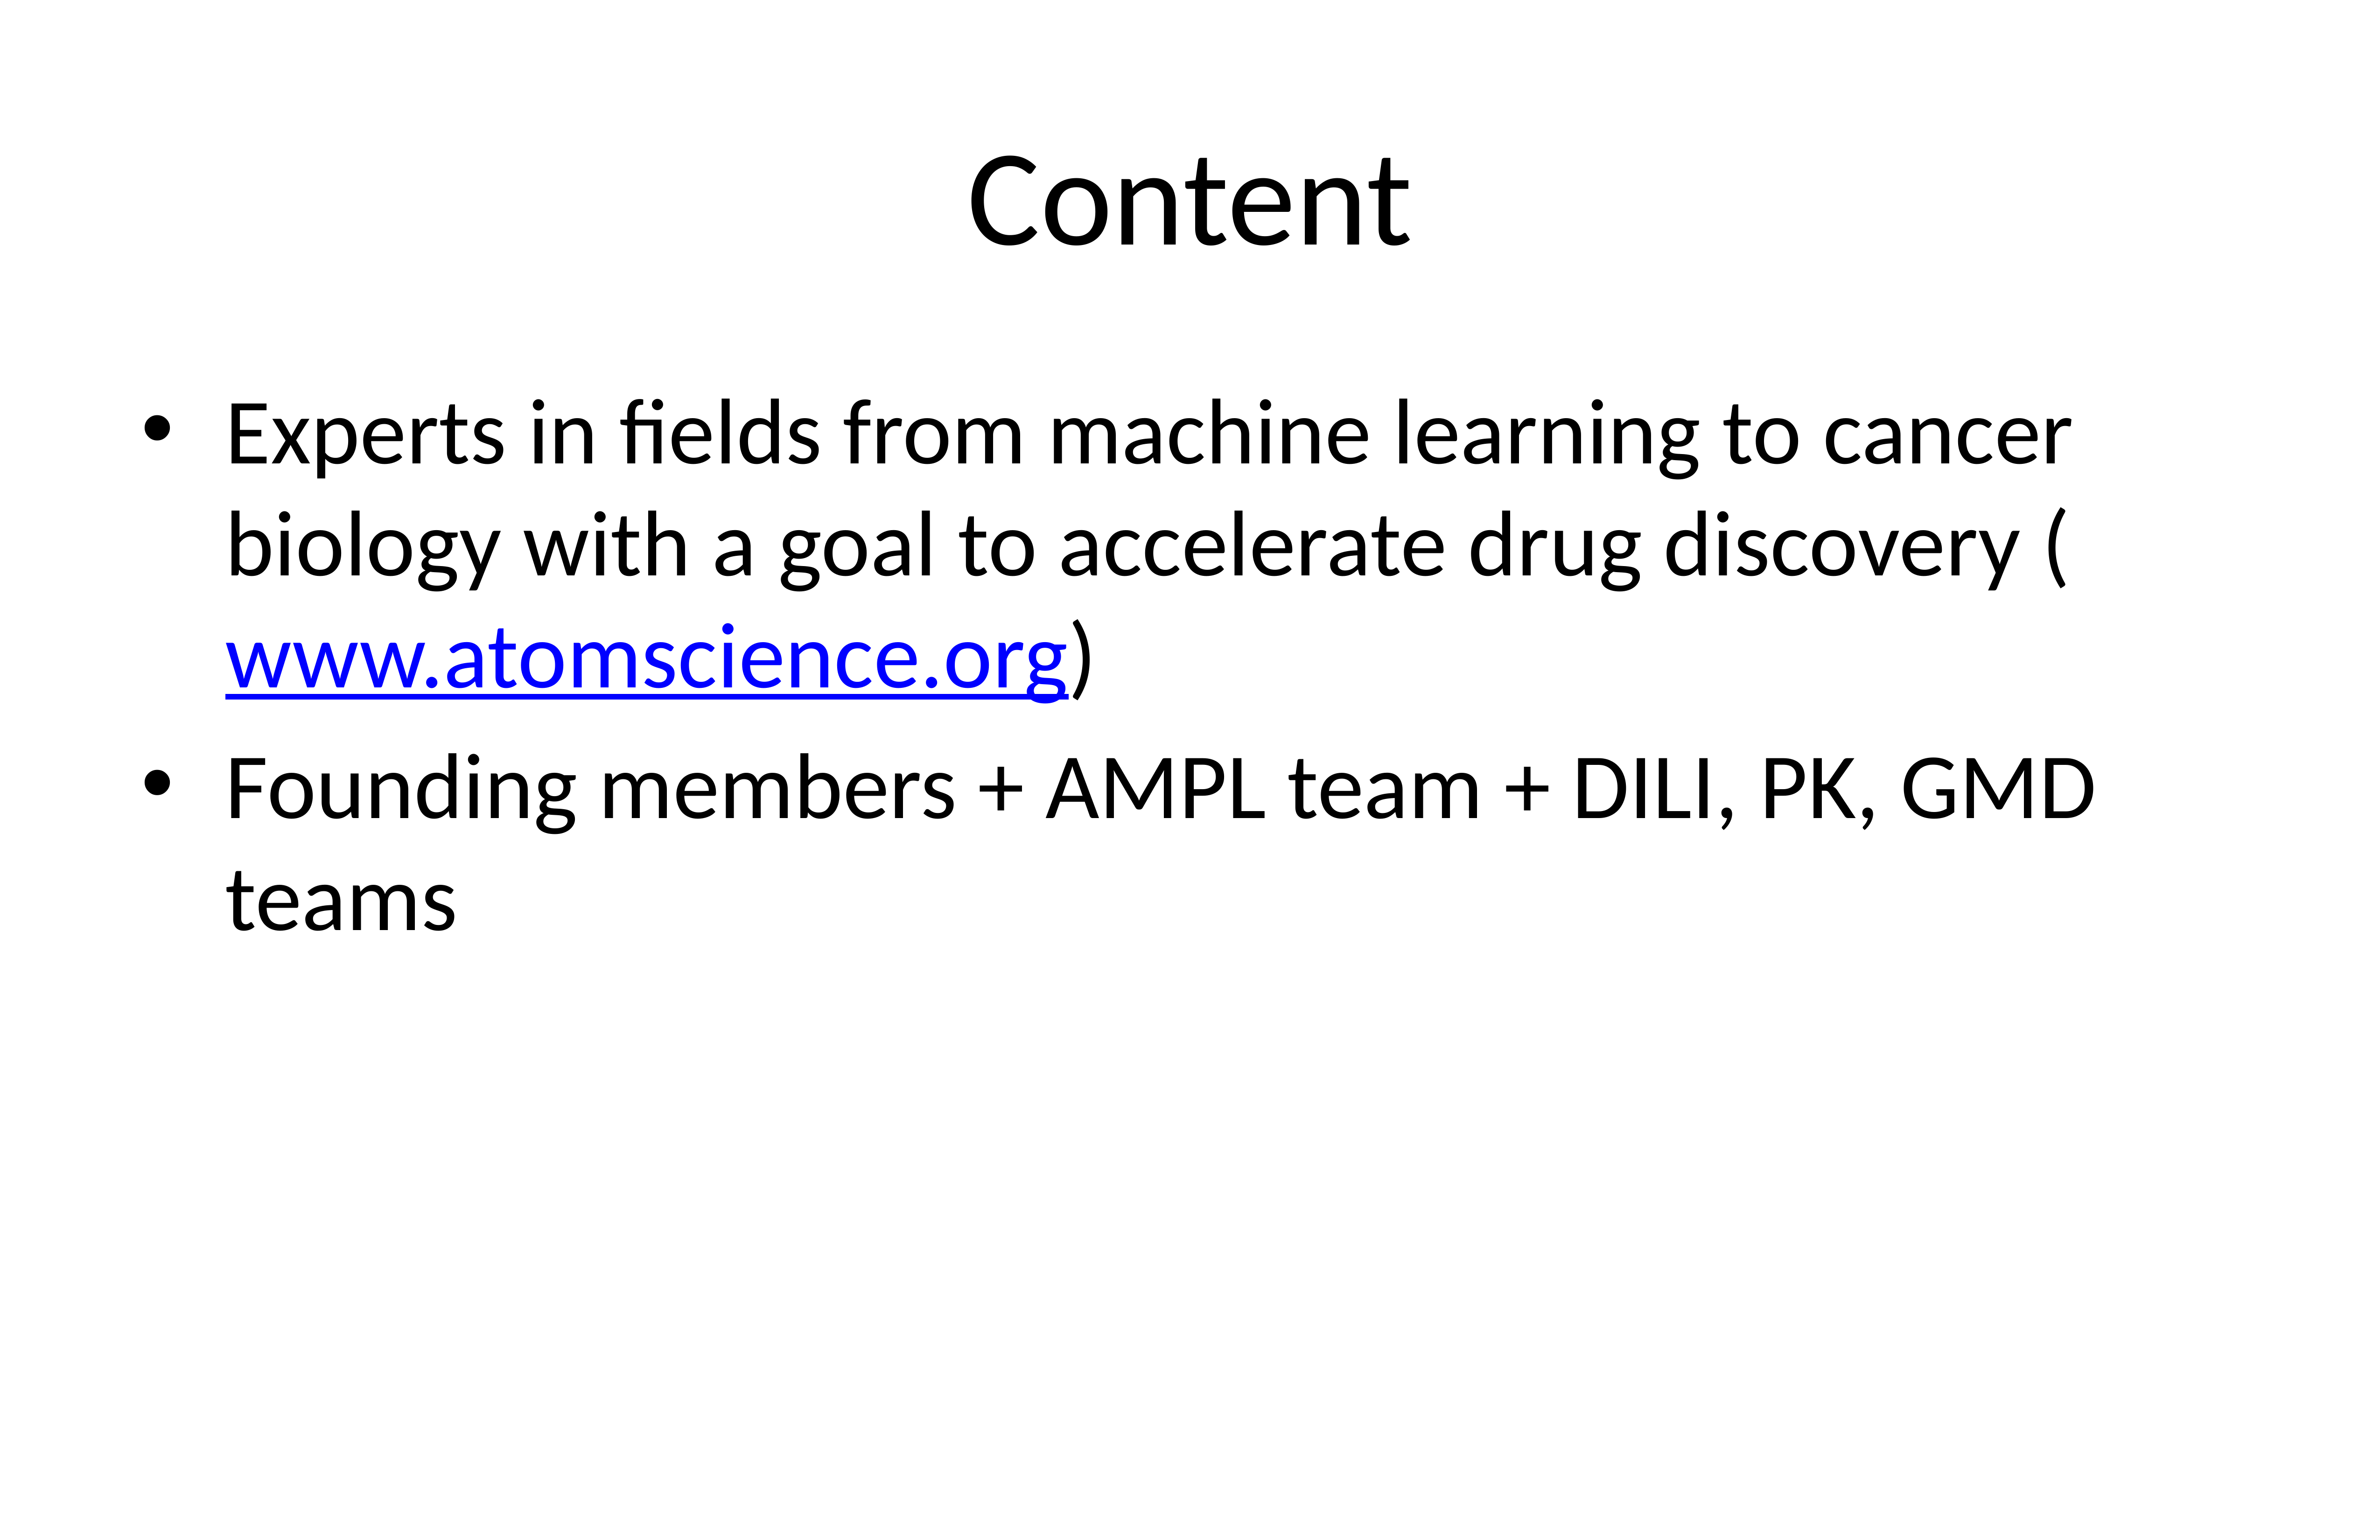

# Content
Experts in fields from machine learning to cancer biology with a goal to accelerate drug discovery (www.atomscience.org)
Founding members + AMPL team + DILI, PK, GMD teams